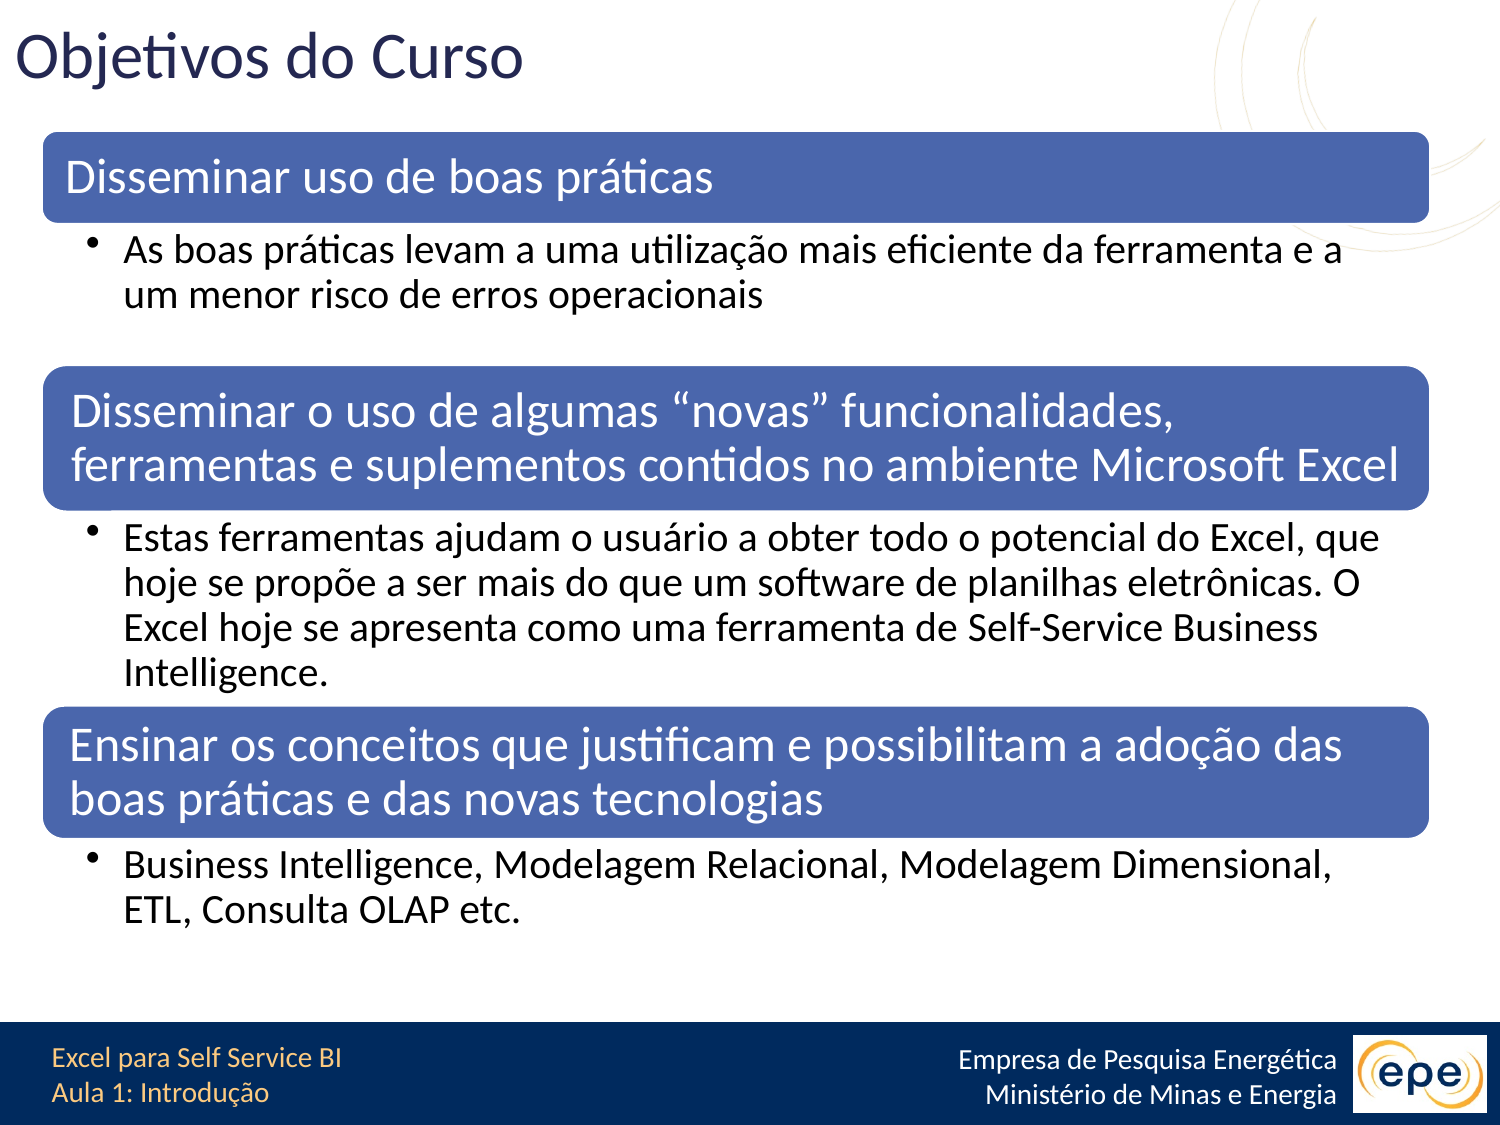

# Objetivos do Curso
Disseminar uso de boas práticas
As boas práticas levam a uma utilização mais eficiente da ferramenta e a um menor risco de erros operacionais
Disseminar o uso de algumas “novas” funcionalidades, ferramentas e suplementos contidos no ambiente Microsoft Excel
Estas ferramentas ajudam o usuário a obter todo o potencial do Excel, que hoje se propõe a ser mais do que um software de planilhas eletrônicas. O Excel hoje se apresenta como uma ferramenta de Self-Service Business Intelligence.
Ensinar os conceitos que justificam e possibilitam a adoção das boas práticas e das novas tecnologias
Business Intelligence, Modelagem Relacional, Modelagem Dimensional, ETL, Consulta OLAP etc.